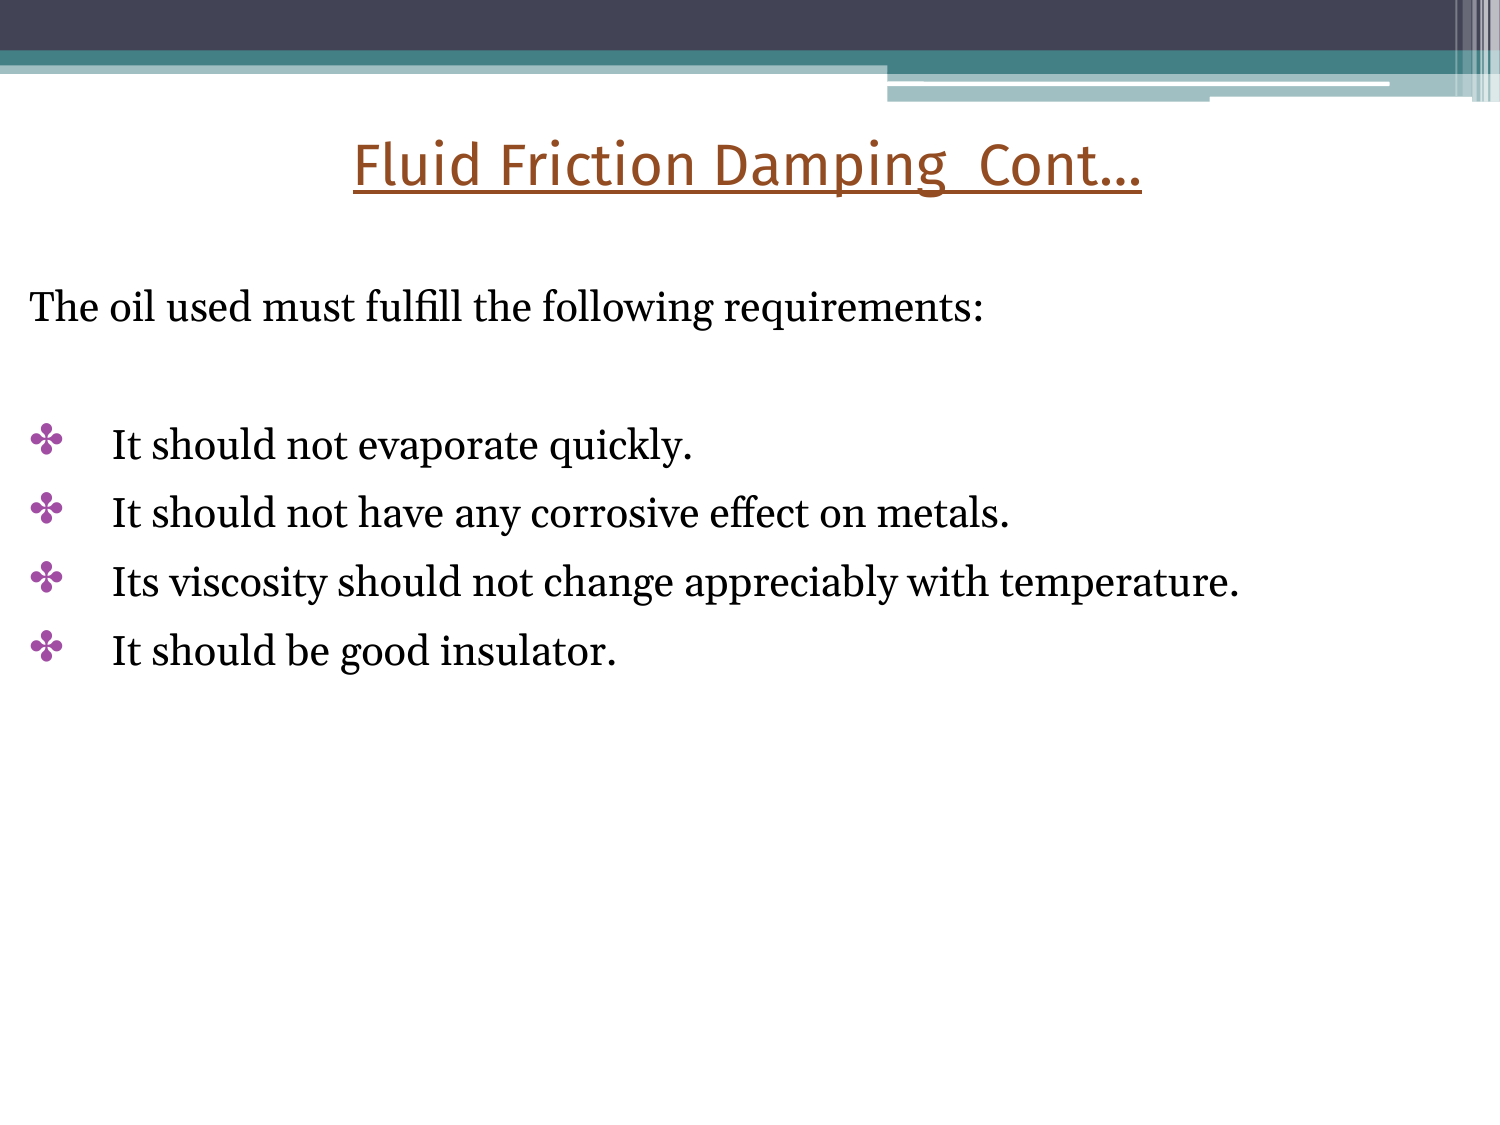

# Fluid Friction Damping  Cont…
The oil used must fulfill the following requirements:

    It should not evaporate quickly.
    It should not have any corrosive effect on metals.
    Its viscosity should not change appreciably with temperature.
    It should be good insulator.